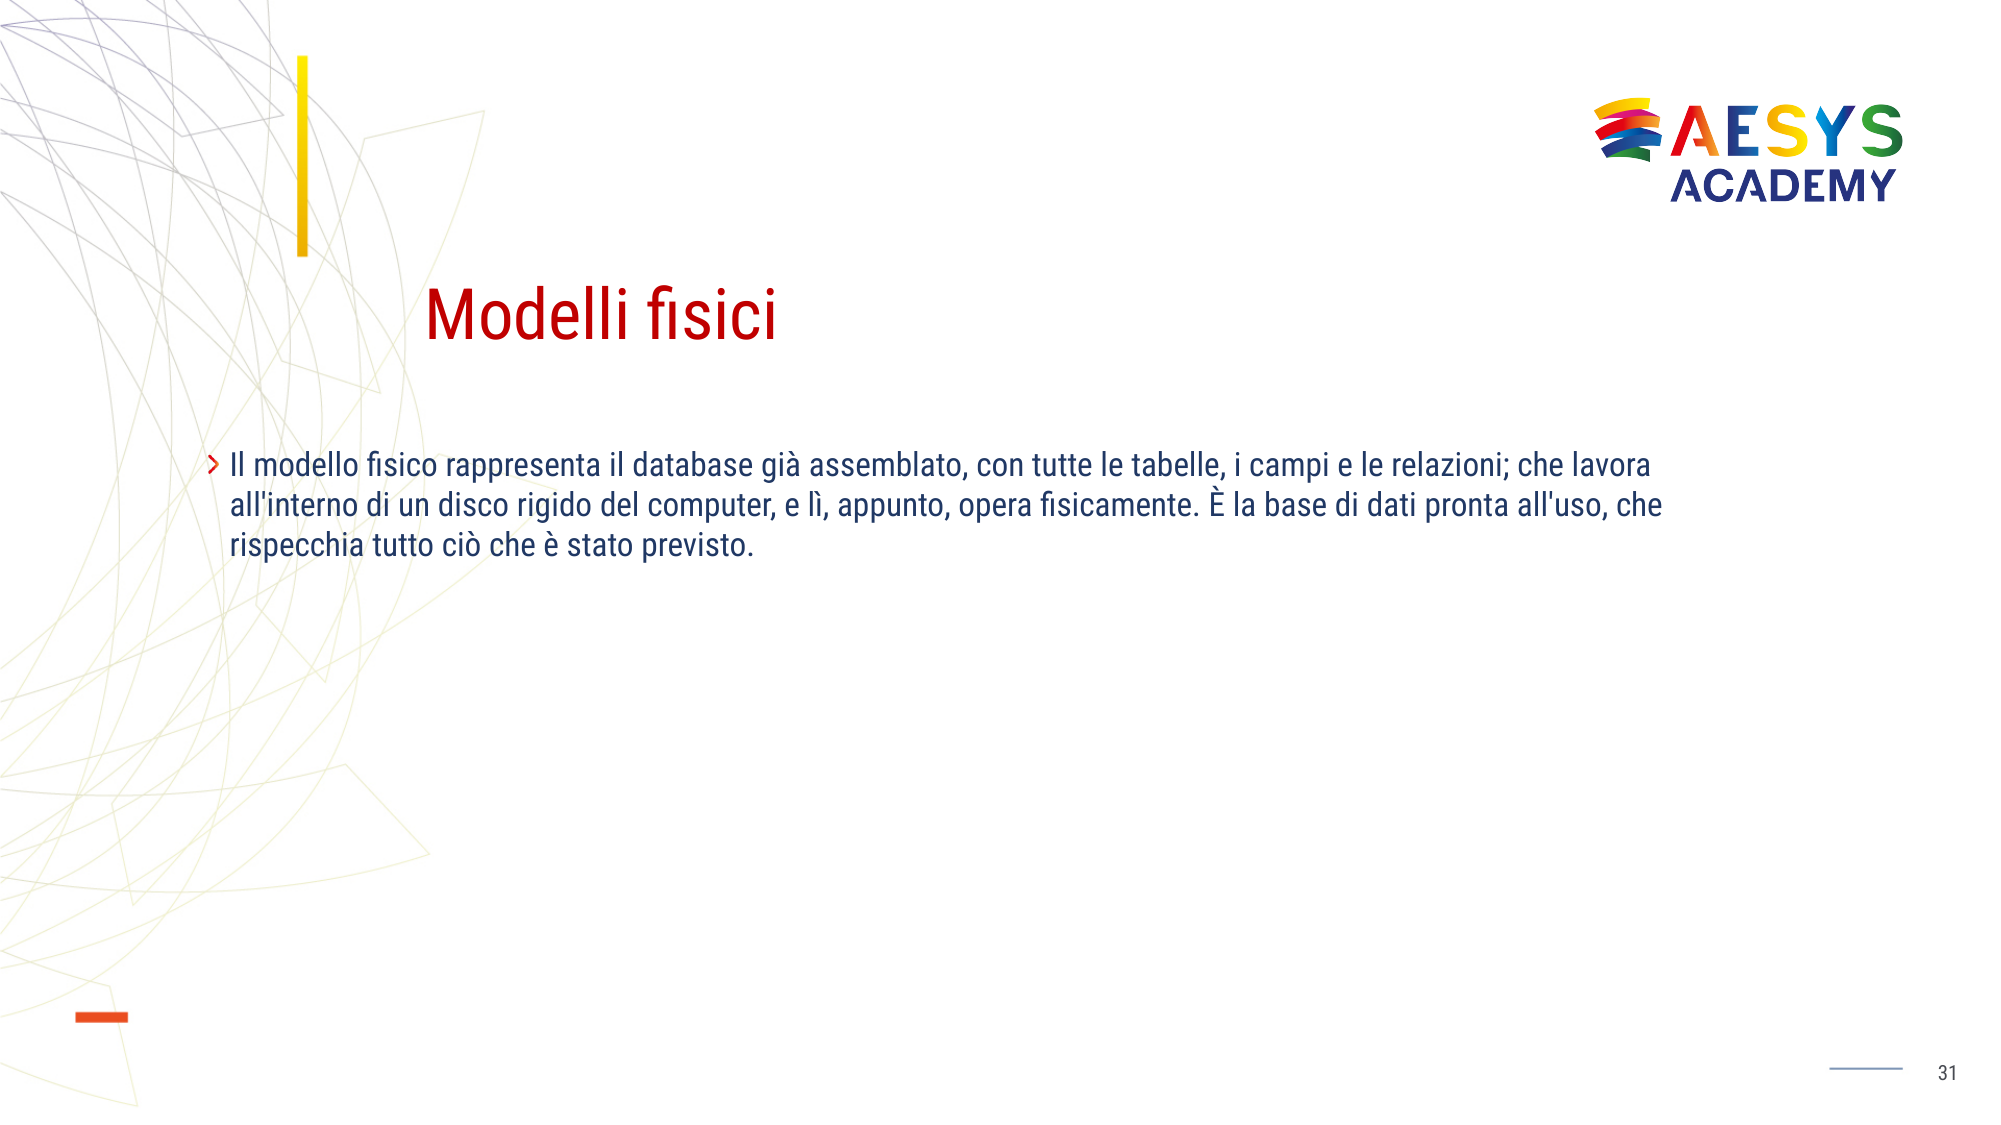

# Modelli fisici
Il modello fisico rappresenta il database già assemblato, con tutte le tabelle, i campi e le relazioni; che lavora all'interno di un disco rigido del computer, e lì, appunto, opera fisicamente. È la base di dati pronta all'uso, che rispecchia tutto ciò che è stato previsto.

31